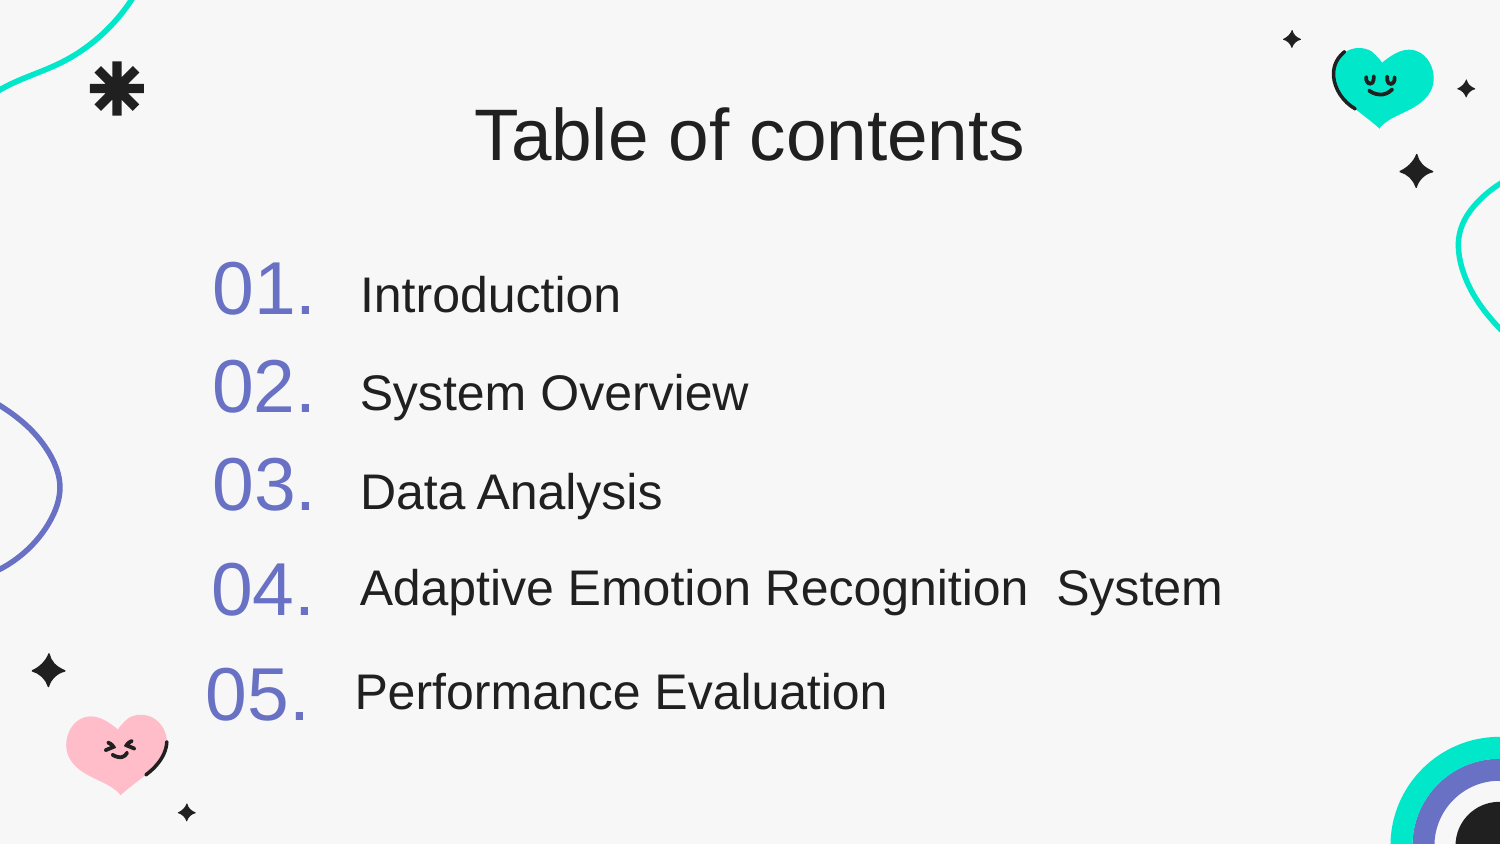

# Table of contents
Introduction
01.
System Overview
02.
Data Analysis
03.
Adaptive Emotion Recognition  System
04.
Performance Evaluation
05.